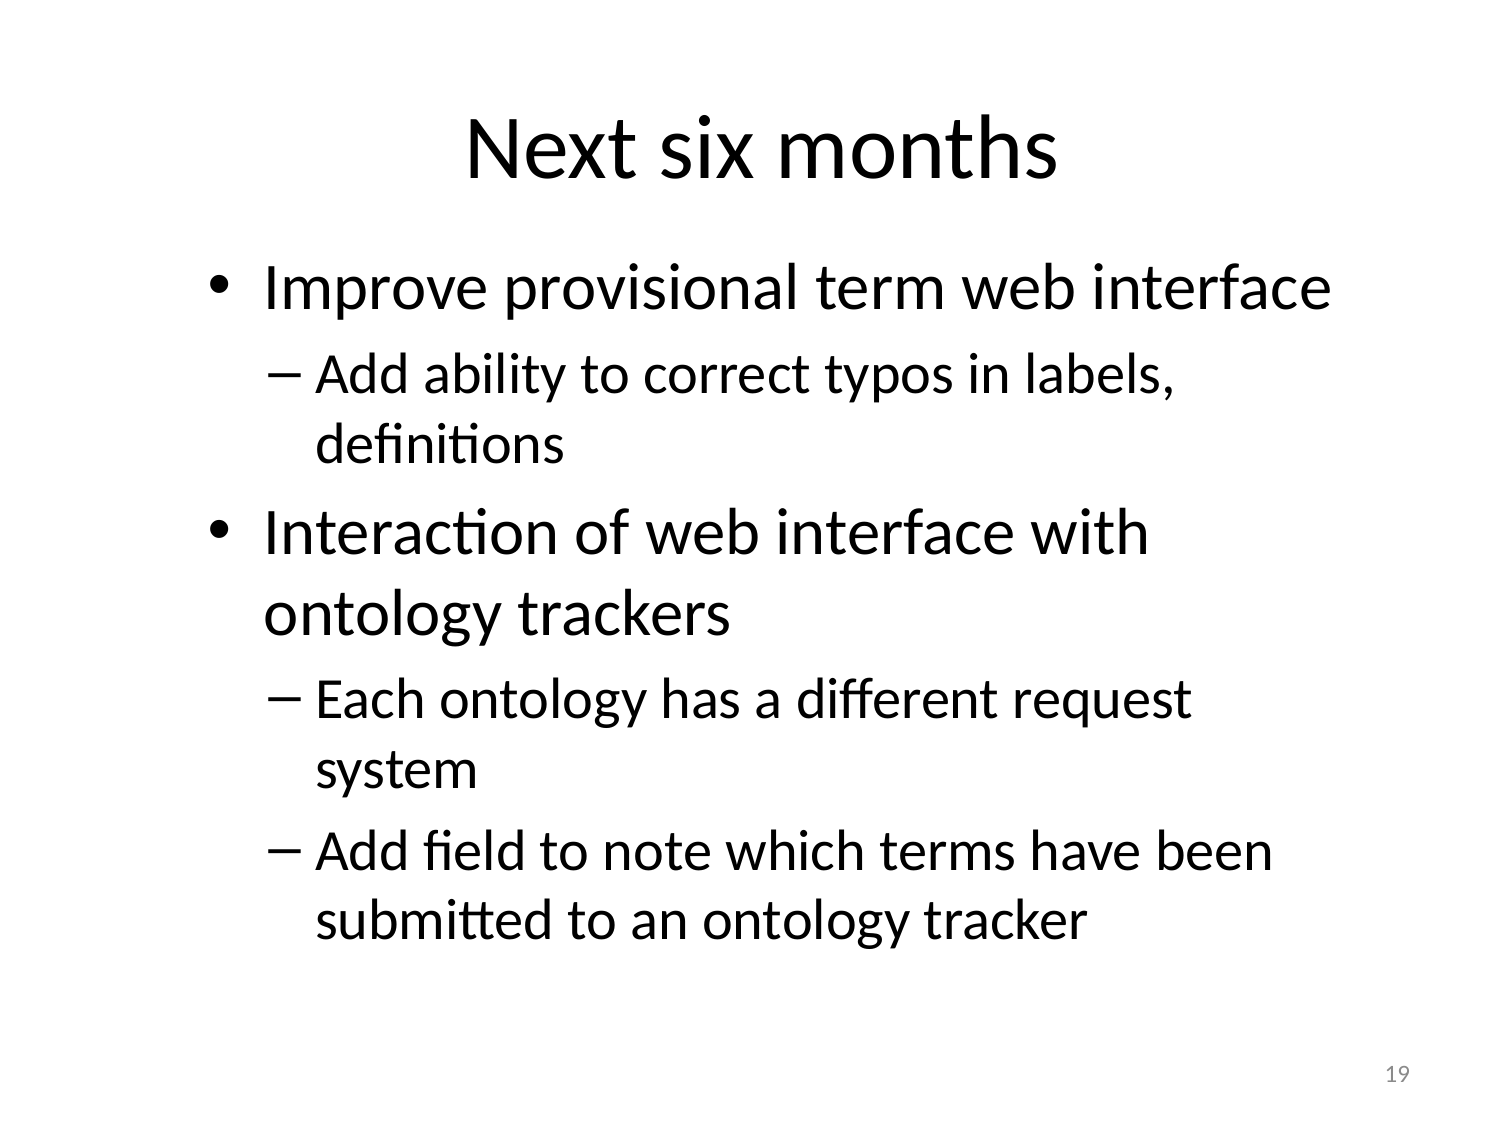

# Next six months
Improve provisional term web interface
Add ability to correct typos in labels, definitions
Interaction of web interface with ontology trackers
Each ontology has a different request system
Add field to note which terms have been submitted to an ontology tracker
19